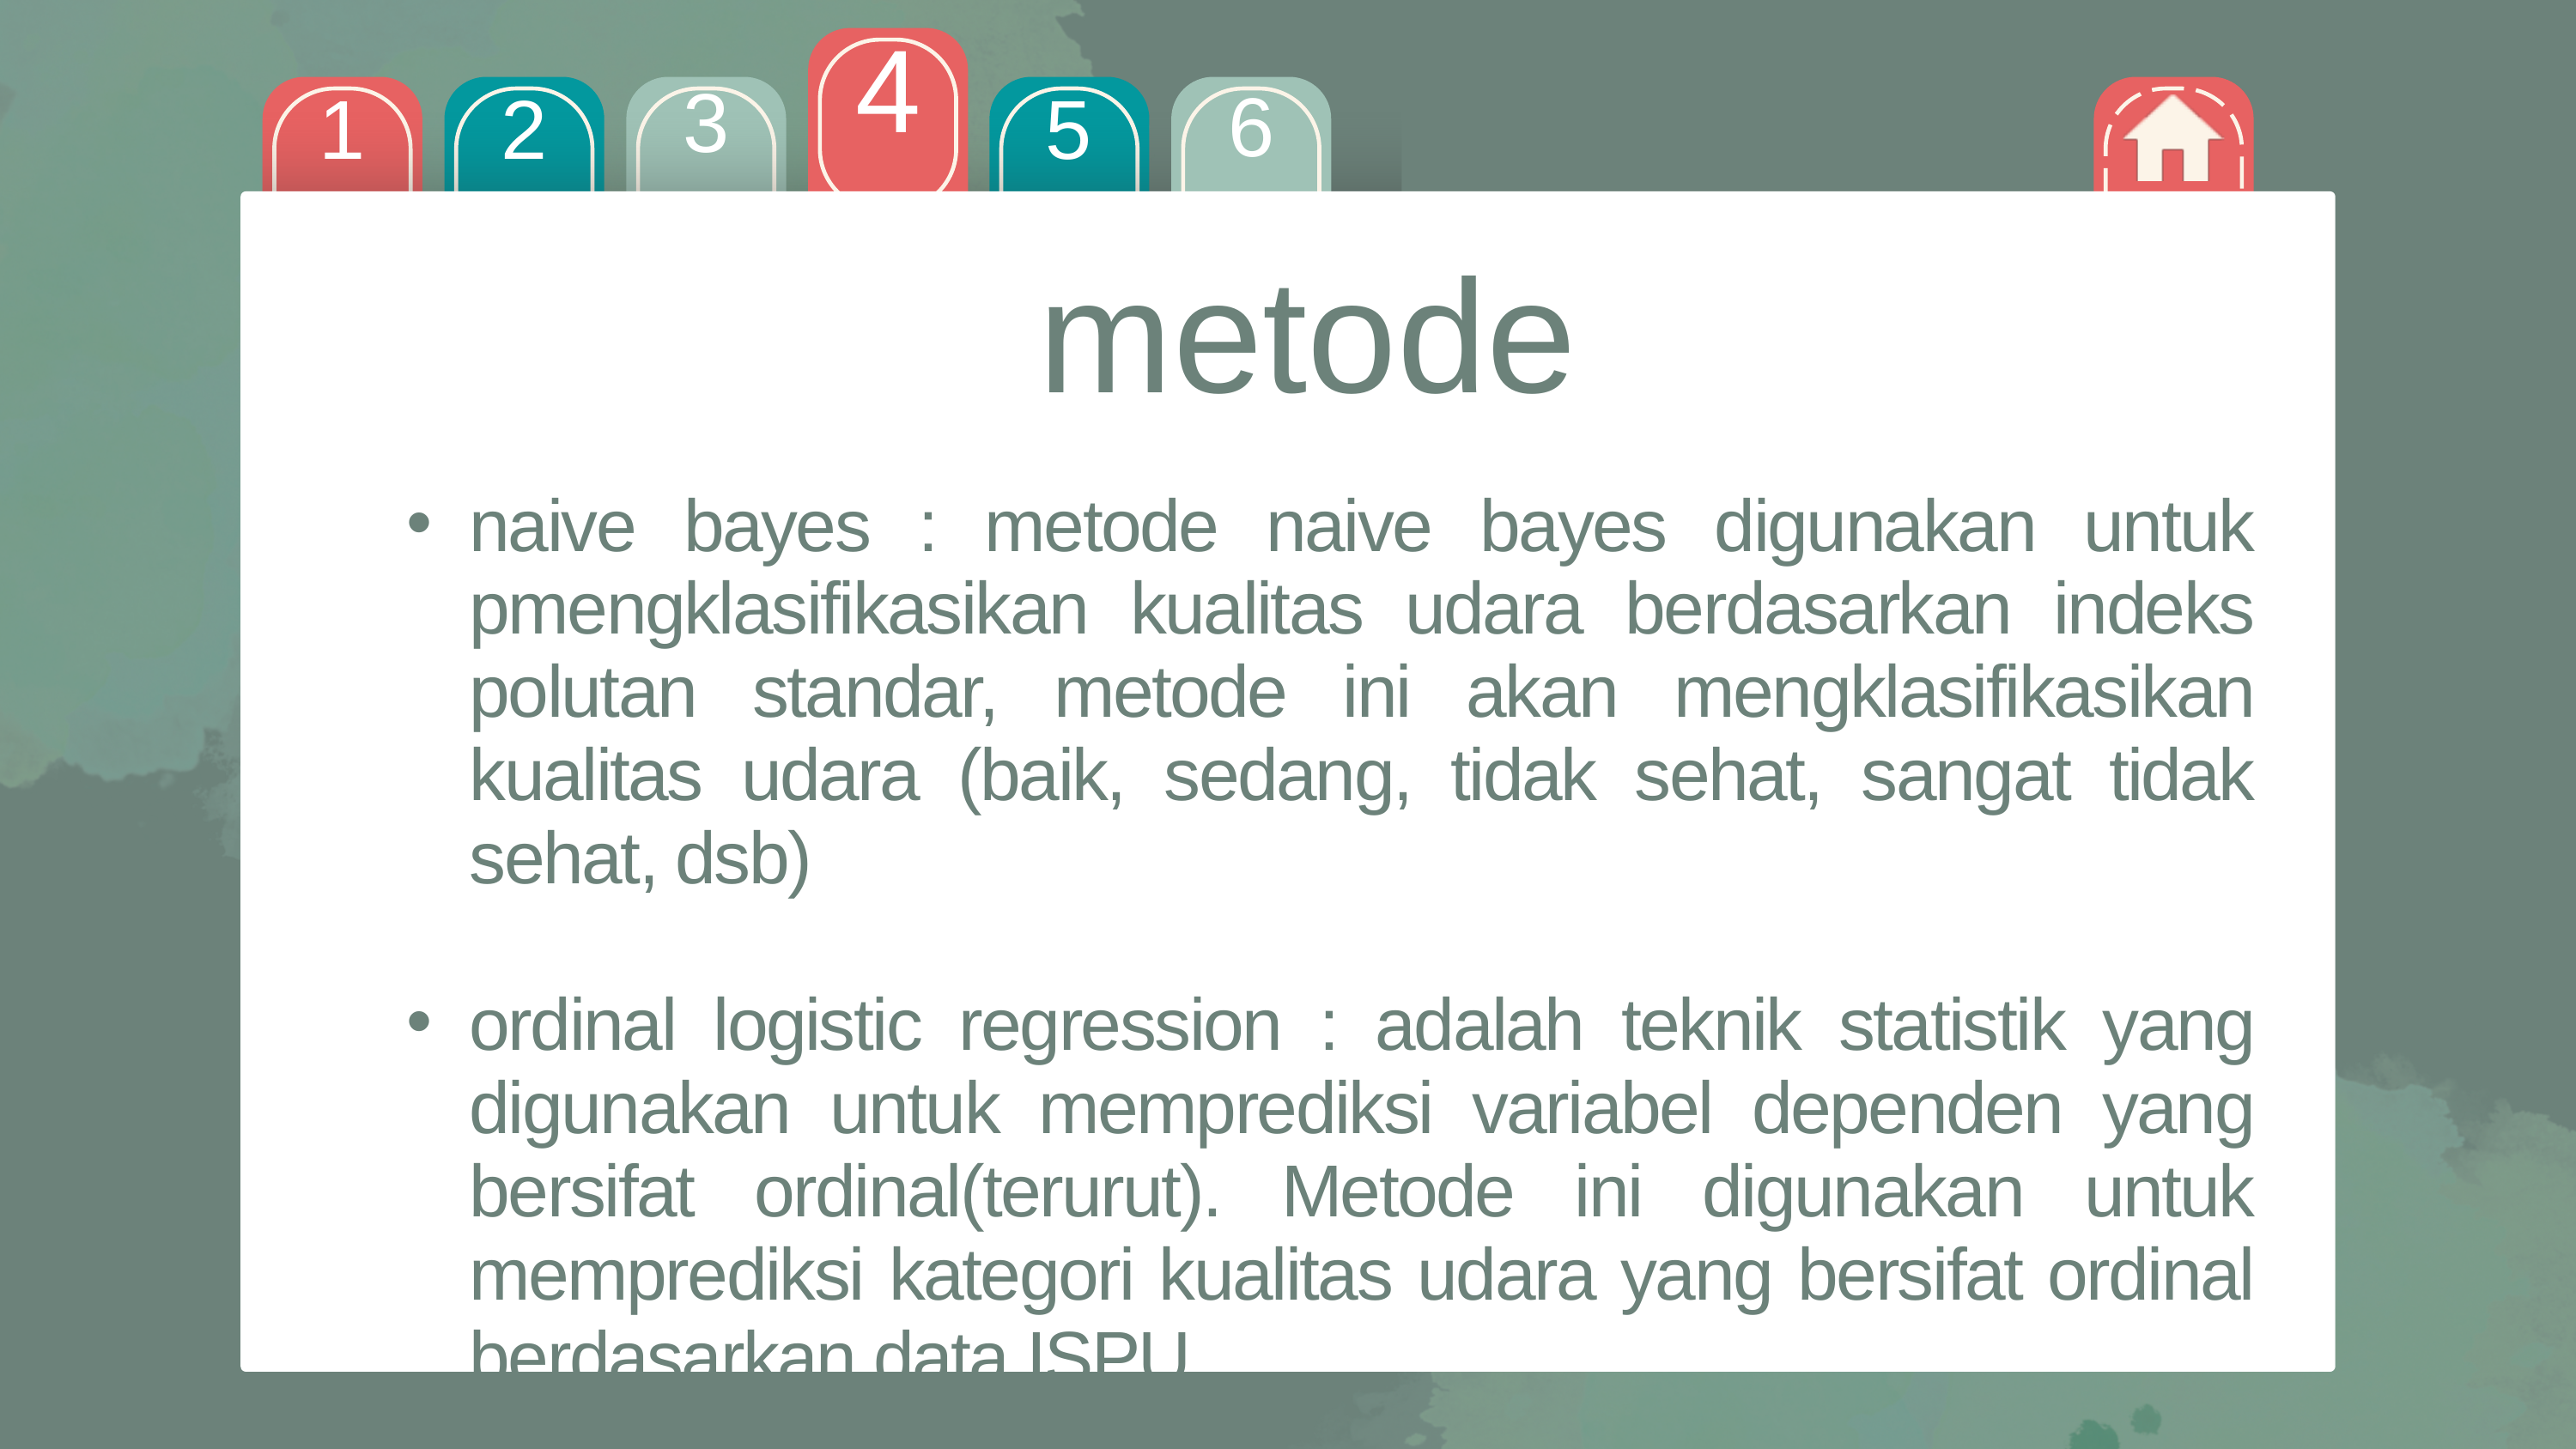

4
3
6
1
2
5

metode
naive bayes : metode naive bayes digunakan untuk pmengklasifikasikan kualitas udara berdasarkan indeks polutan standar, metode ini akan mengklasifikasikan kualitas udara (baik, sedang, tidak sehat, sangat tidak sehat, dsb)

ordinal logistic regression : adalah teknik statistik yang digunakan untuk memprediksi variabel dependen yang bersifat ordinal(terurut). Metode ini digunakan untuk memprediksi kategori kualitas udara yang bersifat ordinal berdasarkan data ISPU.